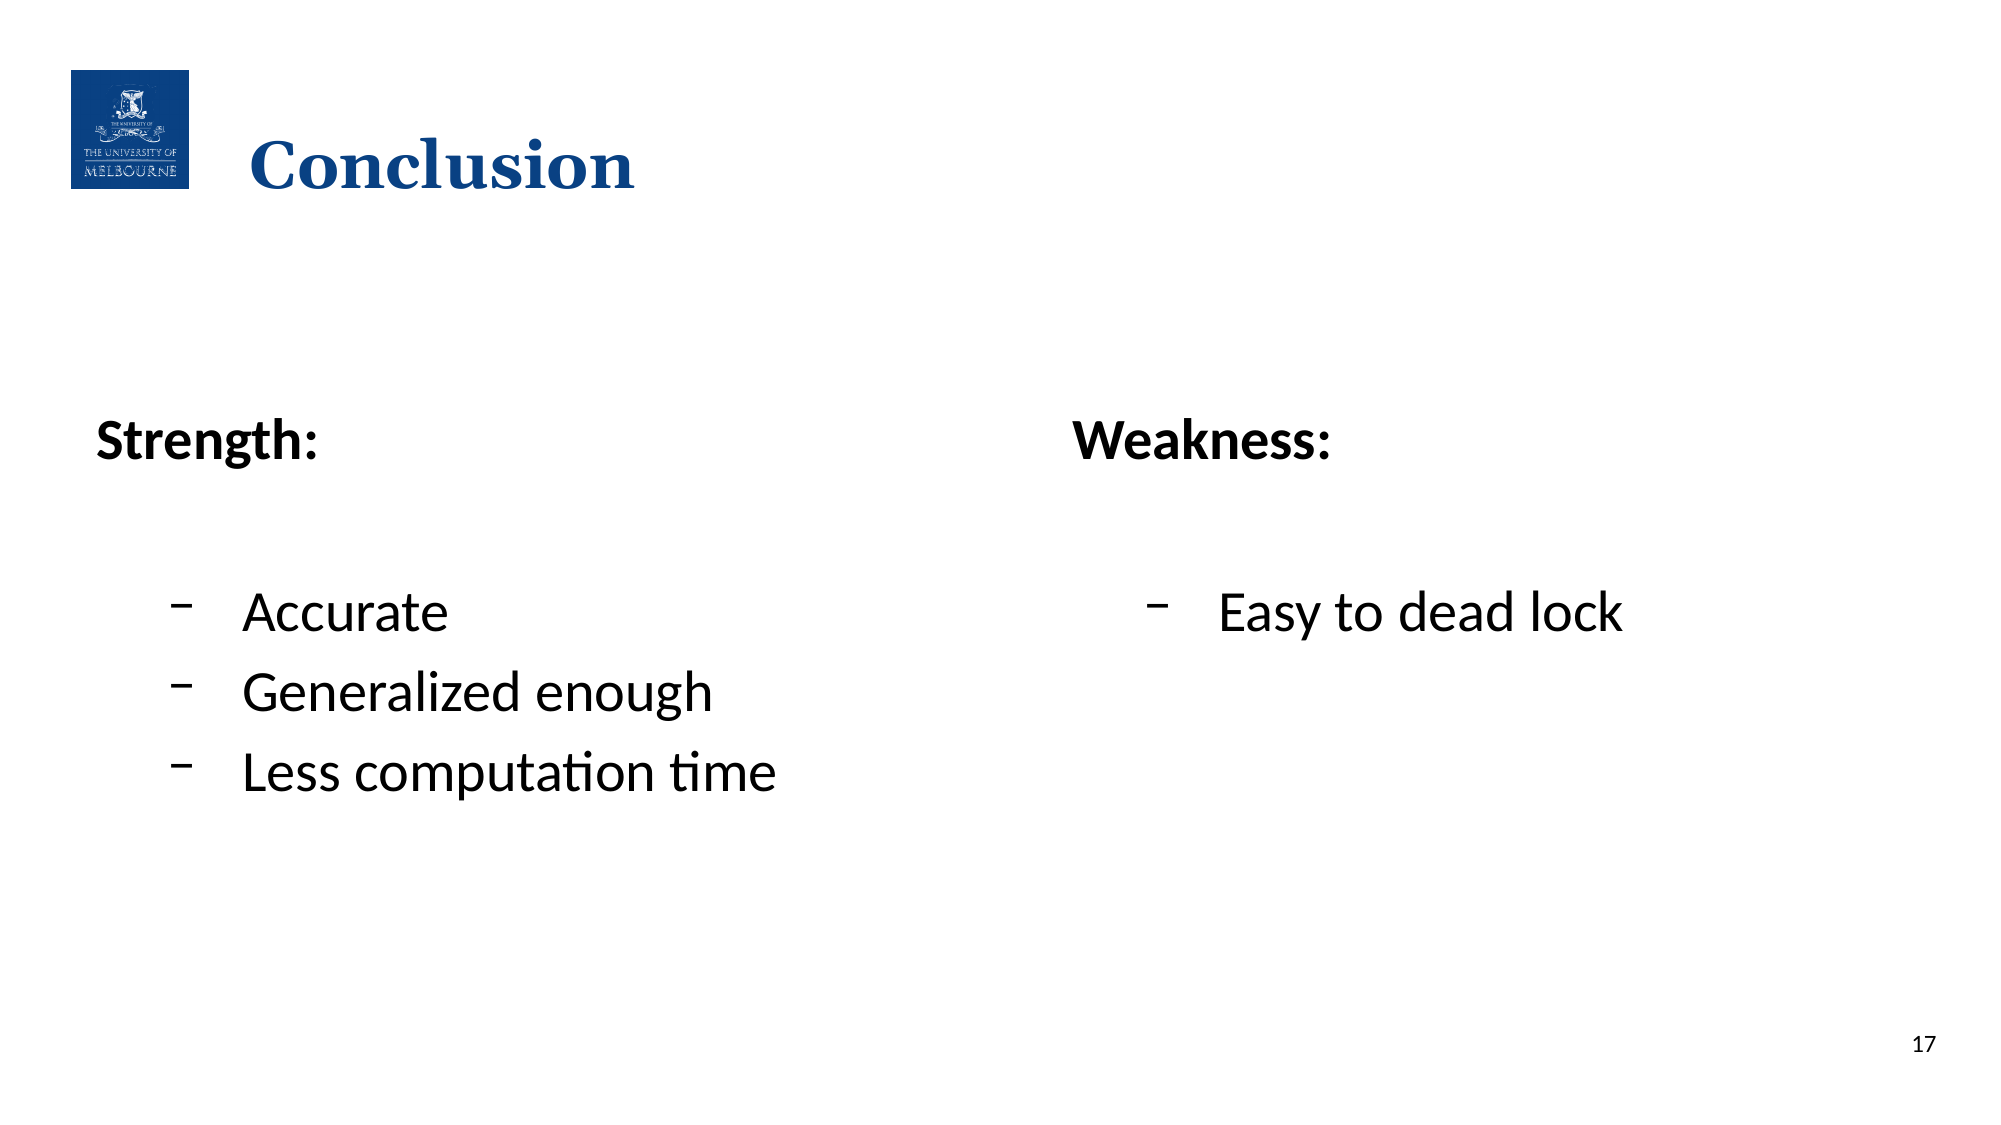

# Conclusion
Strength:

Accurate
Generalized enough
Less computation time
Weakness:

Easy to dead lock
17